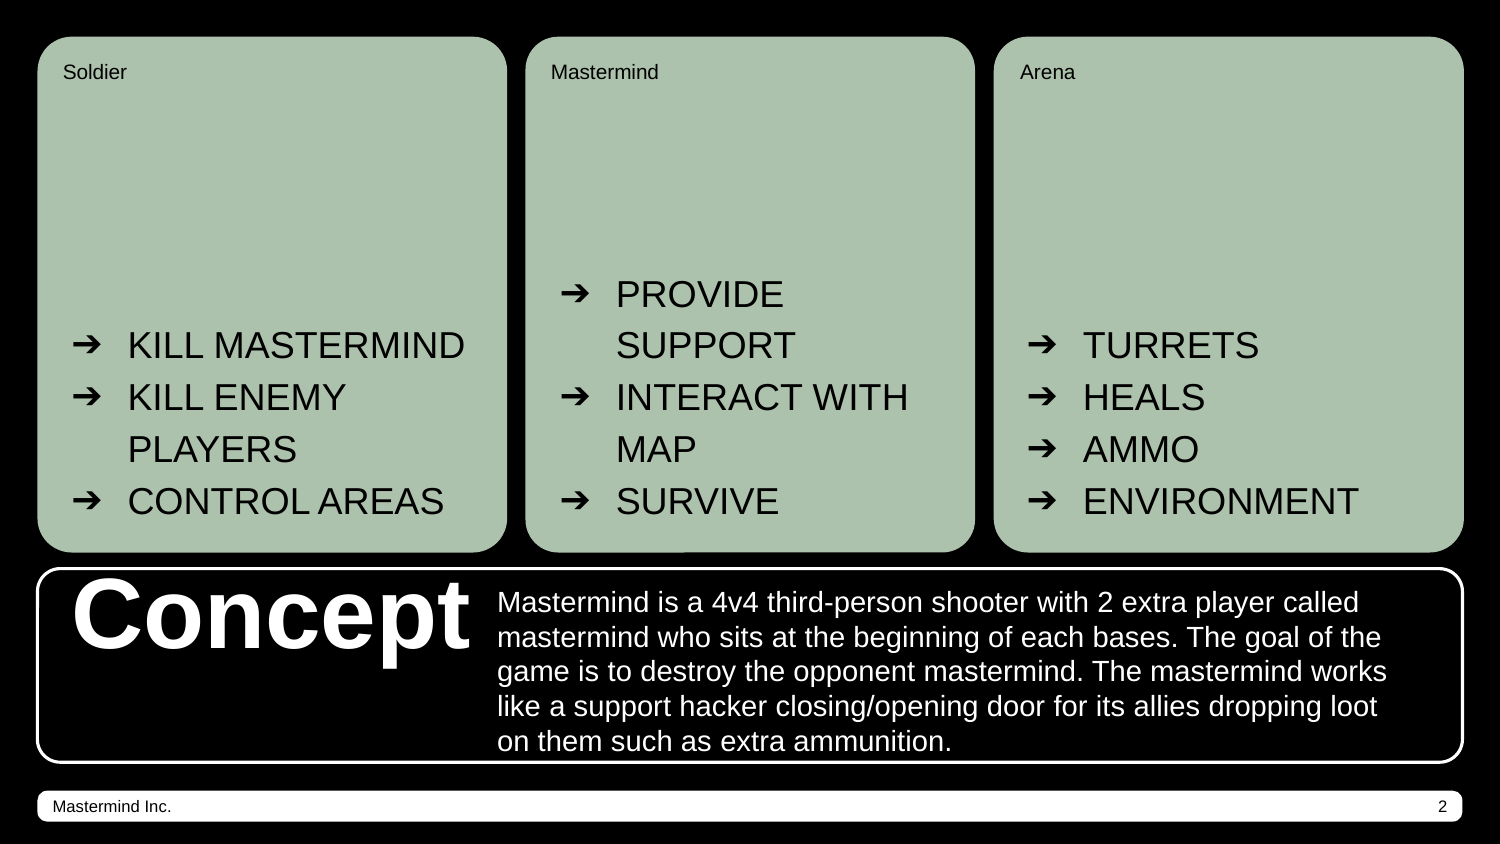

Soldier
Mastermind
Arena
KILL MASTERMIND
KILL ENEMY PLAYERS
CONTROL AREAS
PROVIDE SUPPORT
INTERACT WITH MAP
SURVIVE
TURRETS
HEALS
AMMO
ENVIRONMENT
Mastermind is a 4v4 third-person shooter with 2 extra player called mastermind who sits at the beginning of each bases. The goal of the game is to destroy the opponent mastermind. The mastermind works like a support hacker closing/opening door for its allies dropping loot on them such as extra ammunition.

# Concept
Mastermind Inc.